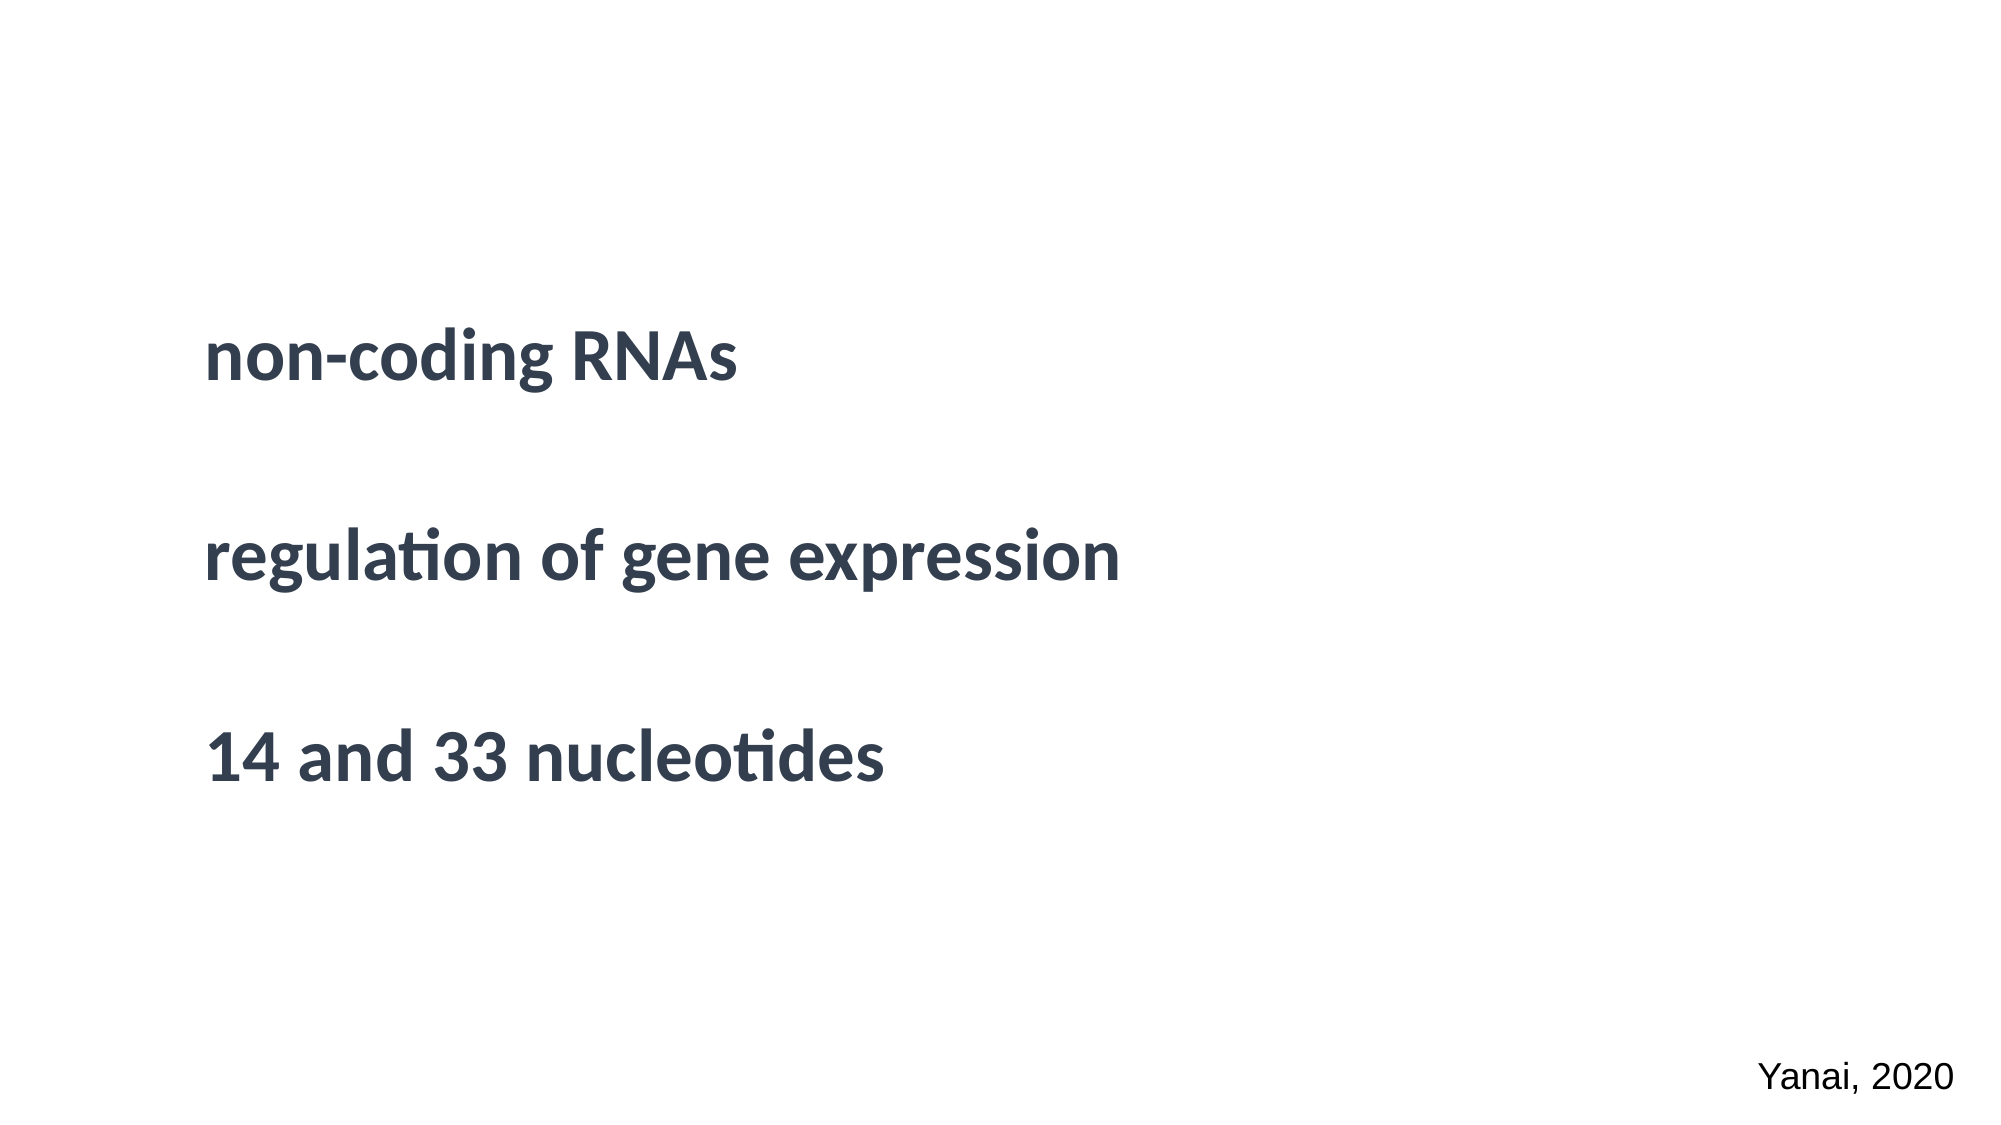

non-coding RNAs
regulation of gene expression
14 and 33 nucleotides
Yanai, 2020